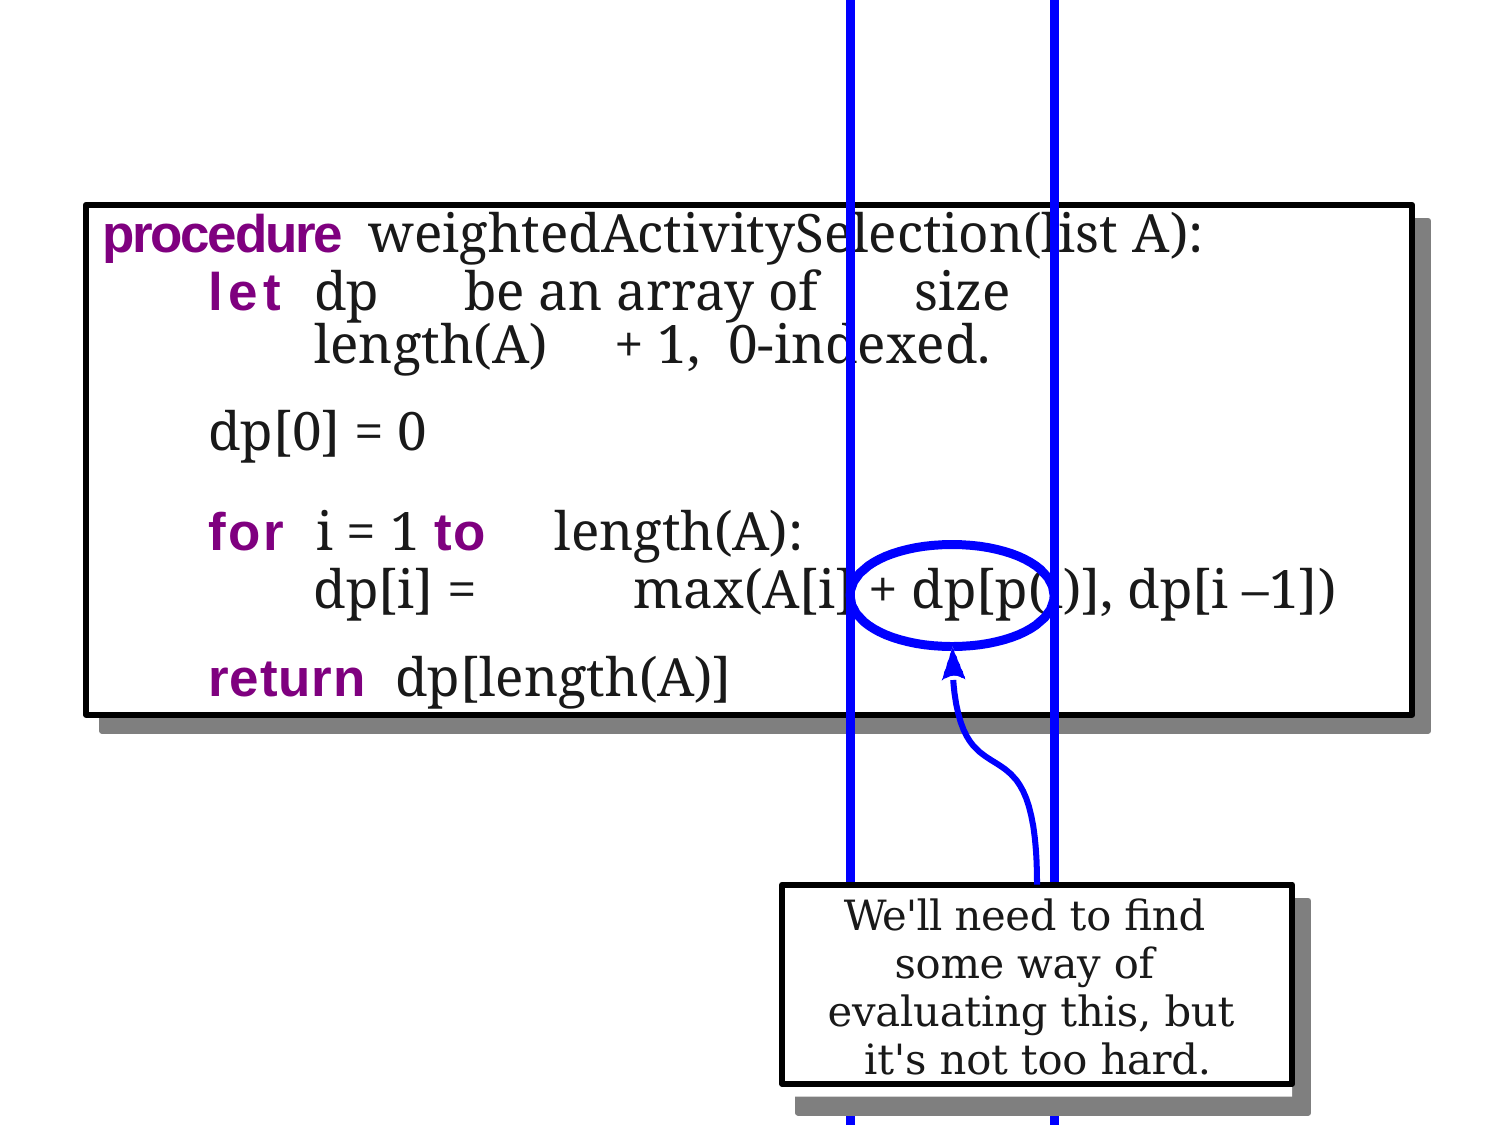

# procedure	weightedActivitySelection(list A):
let	dp	be an array of	size	length(A)	+ 1,  0-indexed.

dp[0] = 0
for	i = 1 to	length(A):
dp[i] =	max(A[i] + dp[p(i)], dp[i –1])
return	dp[length(A)]

We'll need to find  some way of  evaluating this, but  it's not too hard.